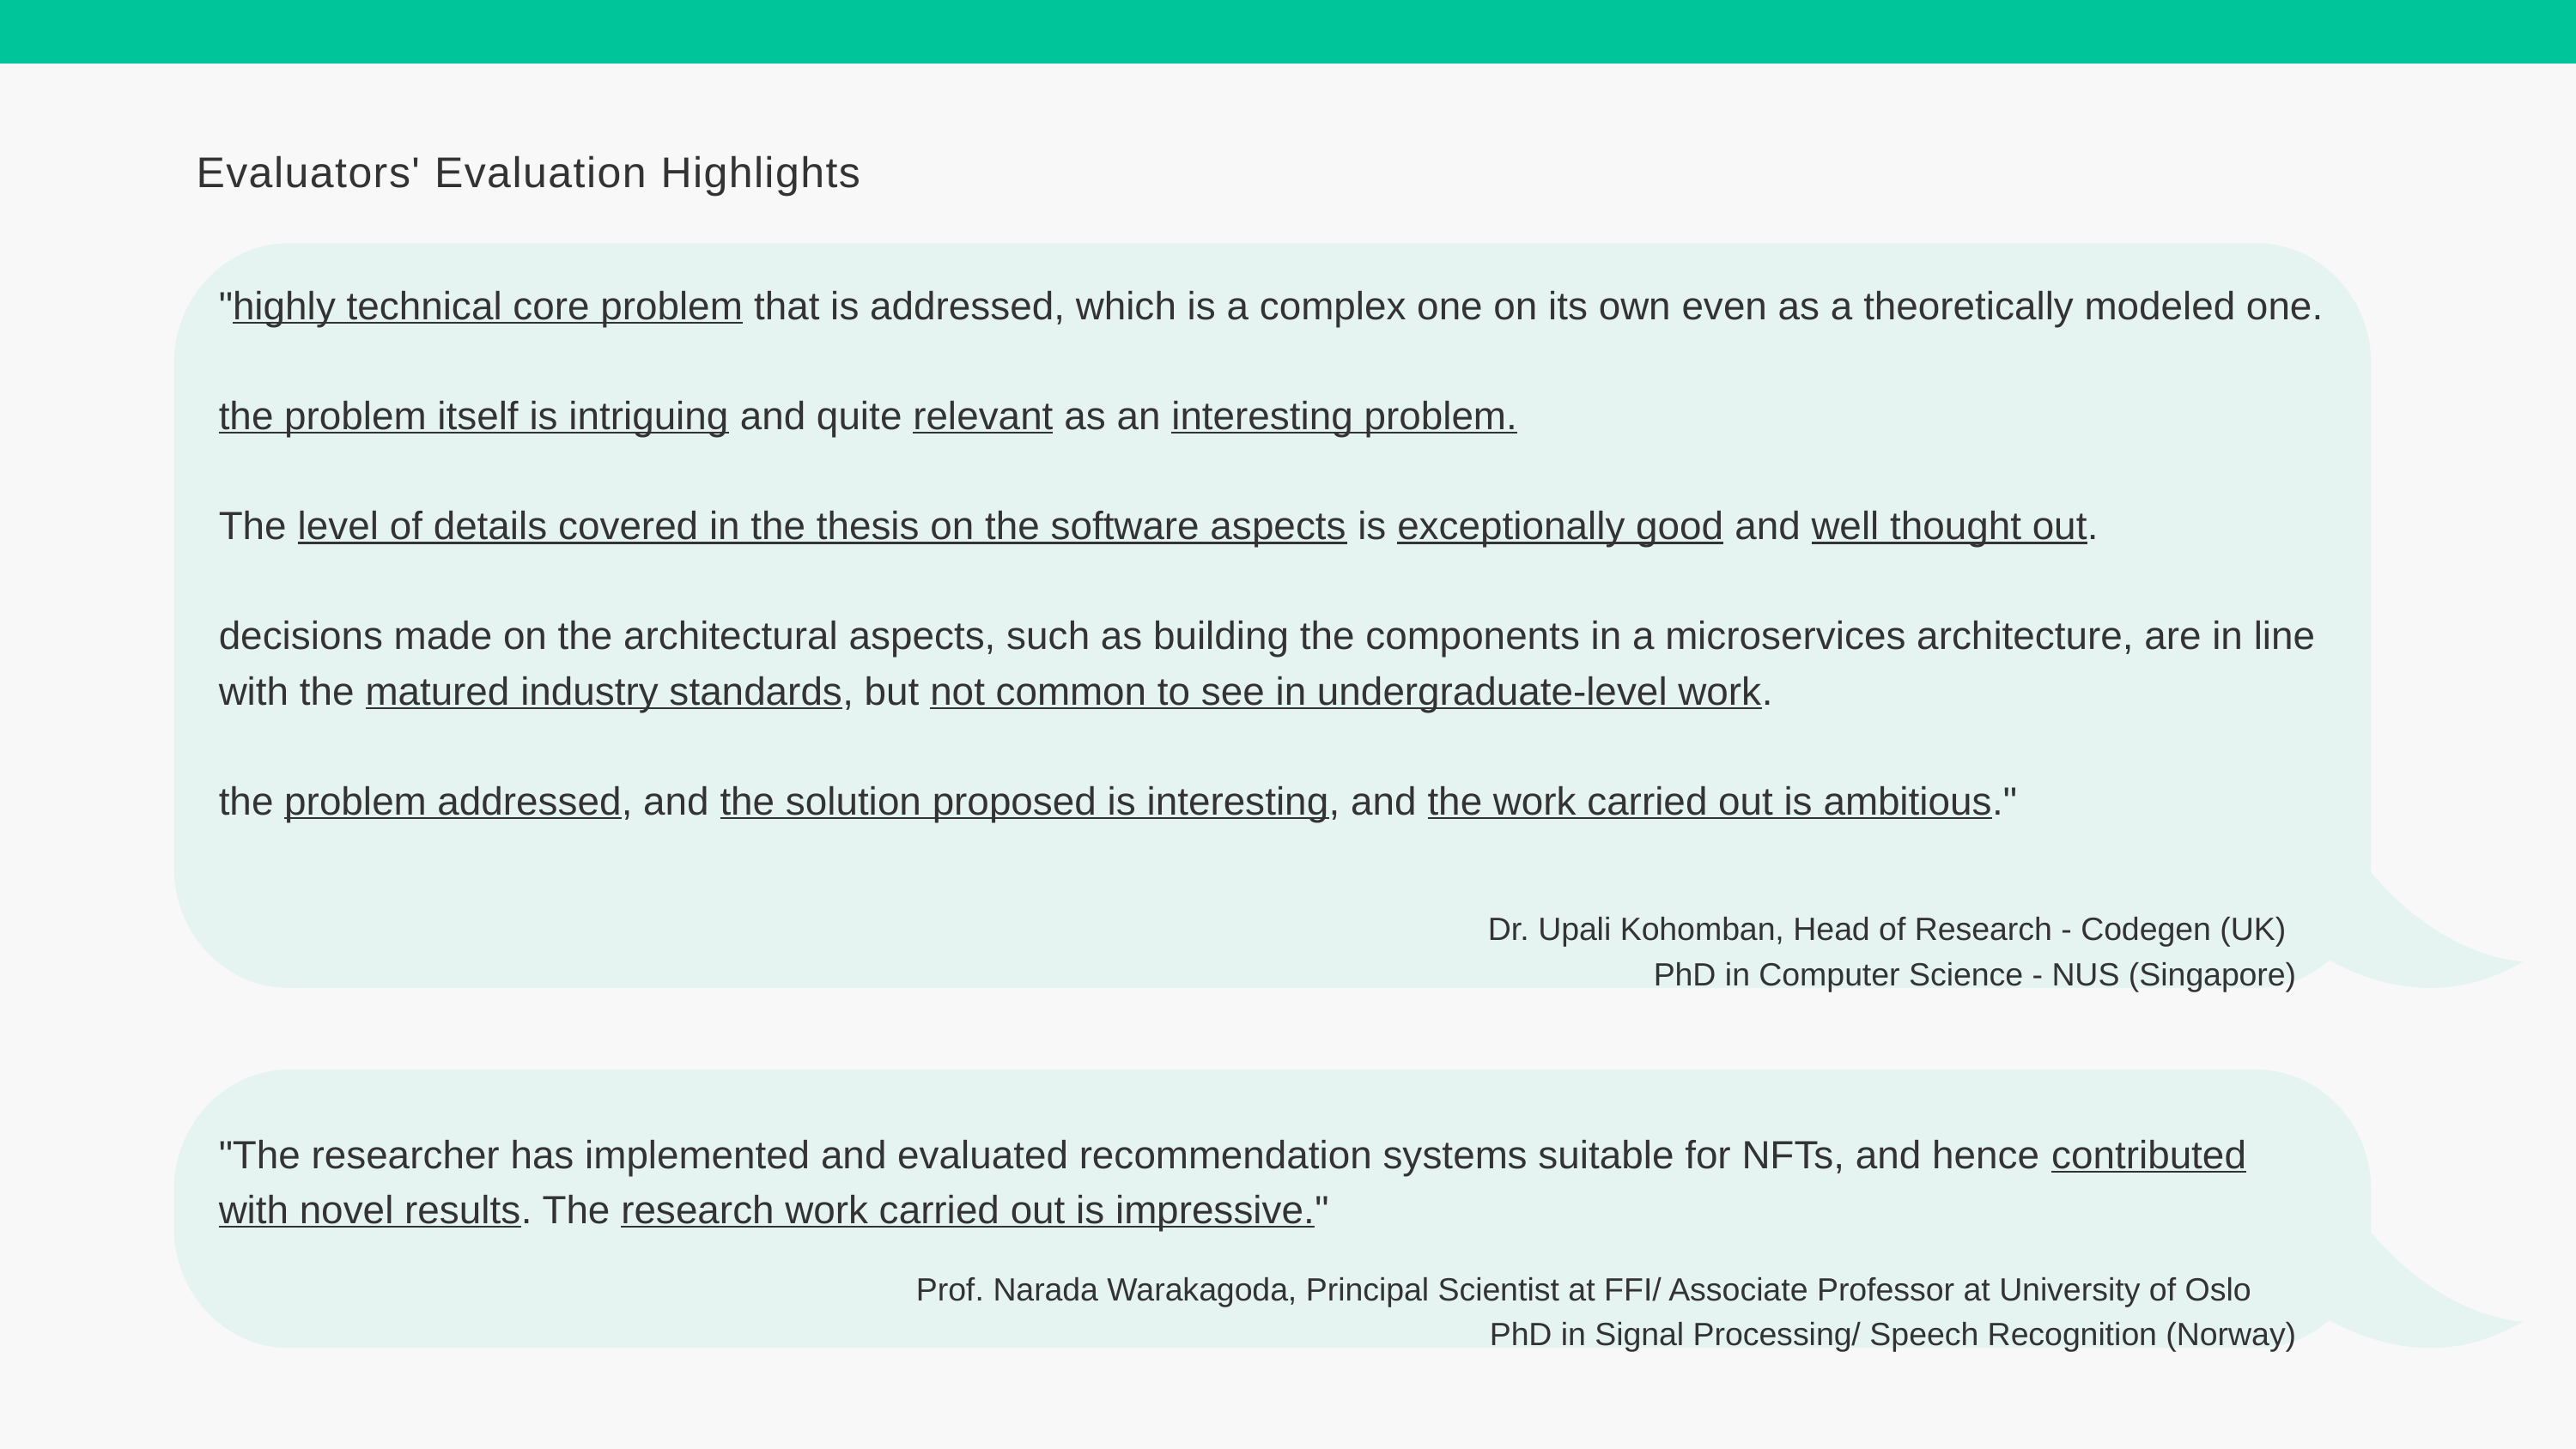

Evaluators' Evaluation Highlights

"highly technical core problem that is addressed, which is a complex one on its own even as a theoretically modeled one.

the problem itself is intriguing and quite relevant as an interesting problem.

The level of details covered in the thesis on the software aspects is exceptionally good and well thought out.

decisions made on the architectural aspects, such as building the components in a microservices architecture, are in line with the matured industry standards, but not common to see in undergraduate-level work.

the problem addressed, and the solution proposed is interesting, and the work carried out is ambitious."
Dr. Upali Kohomban, Head of Research - Codegen (UK)
PhD in Computer Science - NUS (Singapore)

"The researcher has implemented and evaluated recommendation systems suitable for NFTs, and hence contributed with novel results. The research work carried out is impressive."
Prof. Narada Warakagoda, Principal Scientist at FFI/ Associate Professor at University of Oslo
PhD in Signal Processing/ Speech Recognition (Norway)